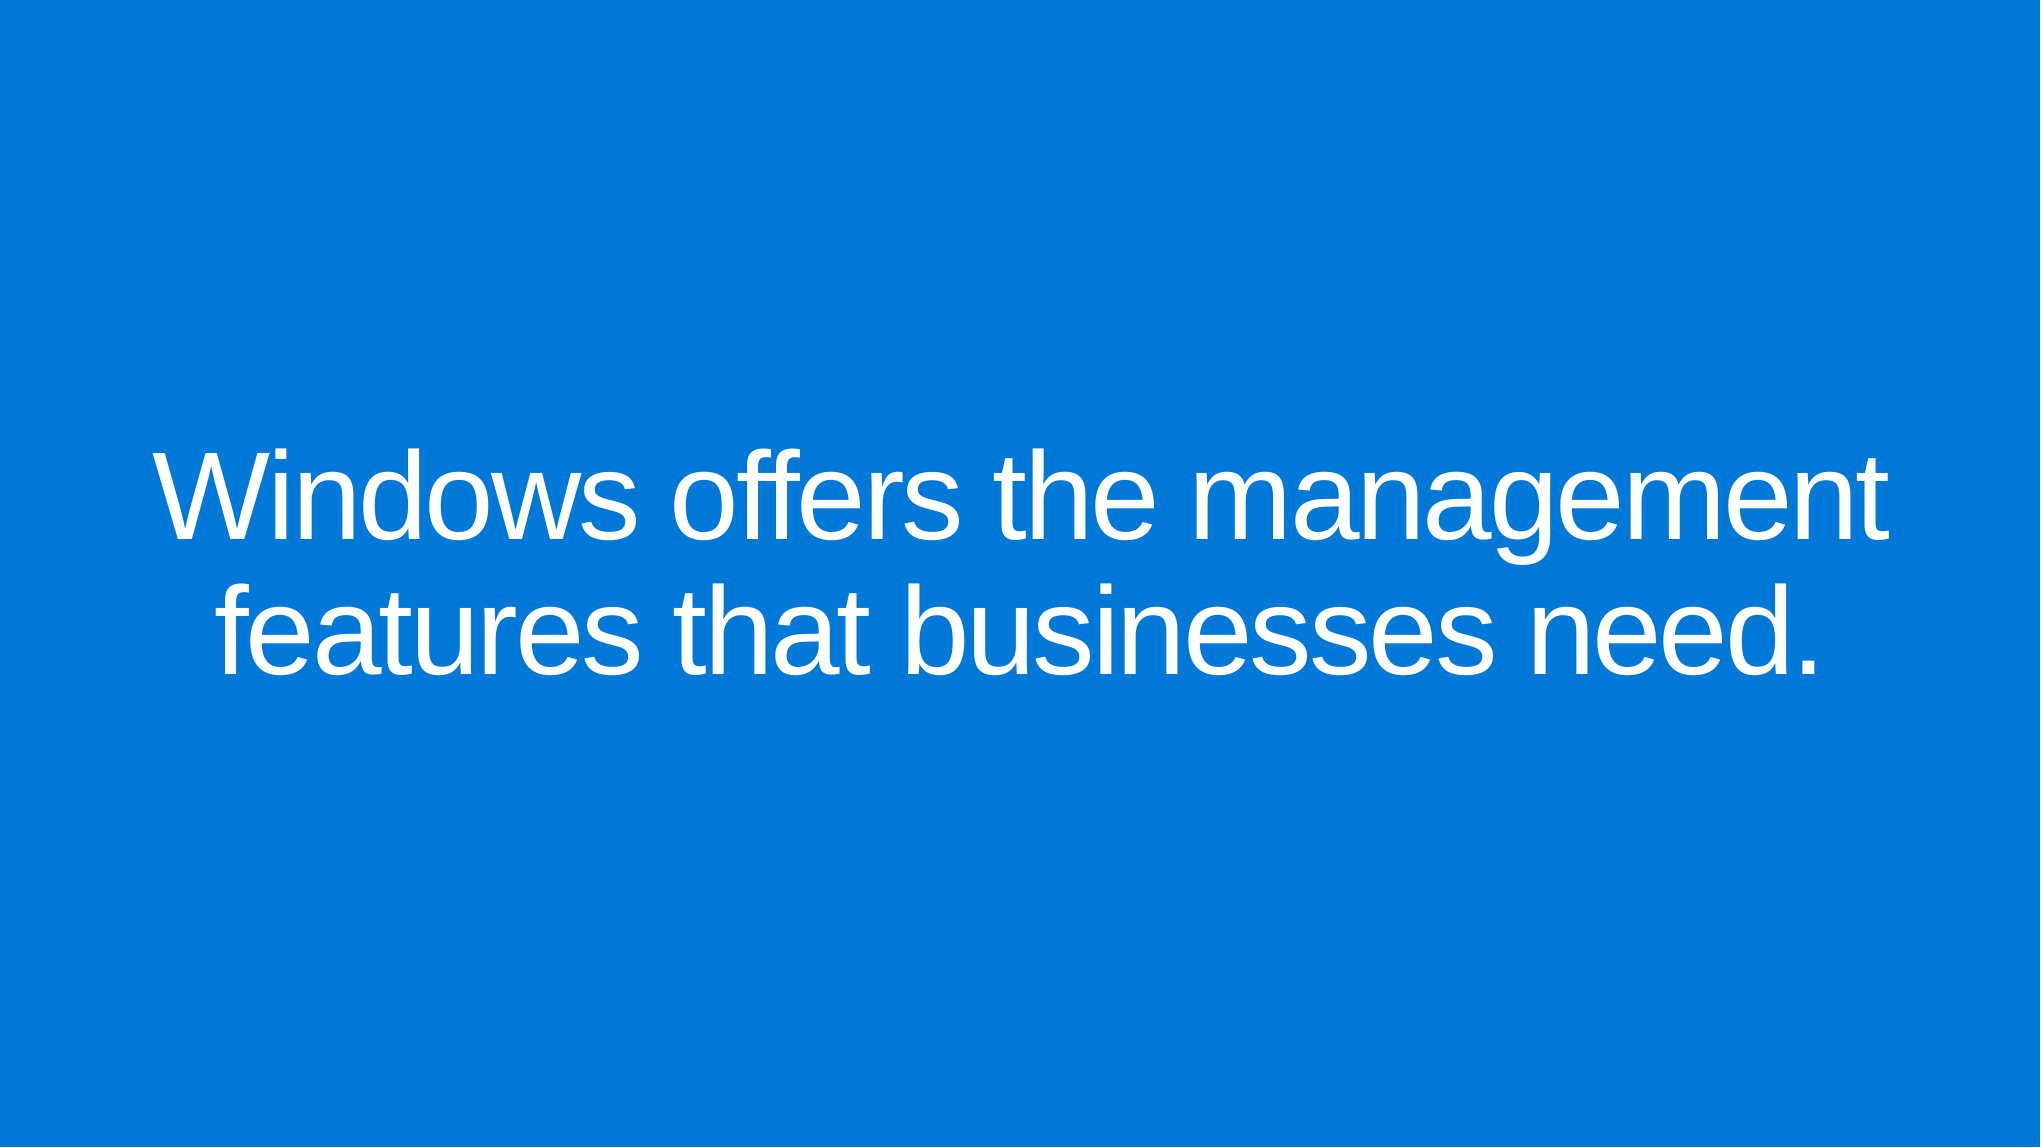

Windows offers the management features that businesses need.